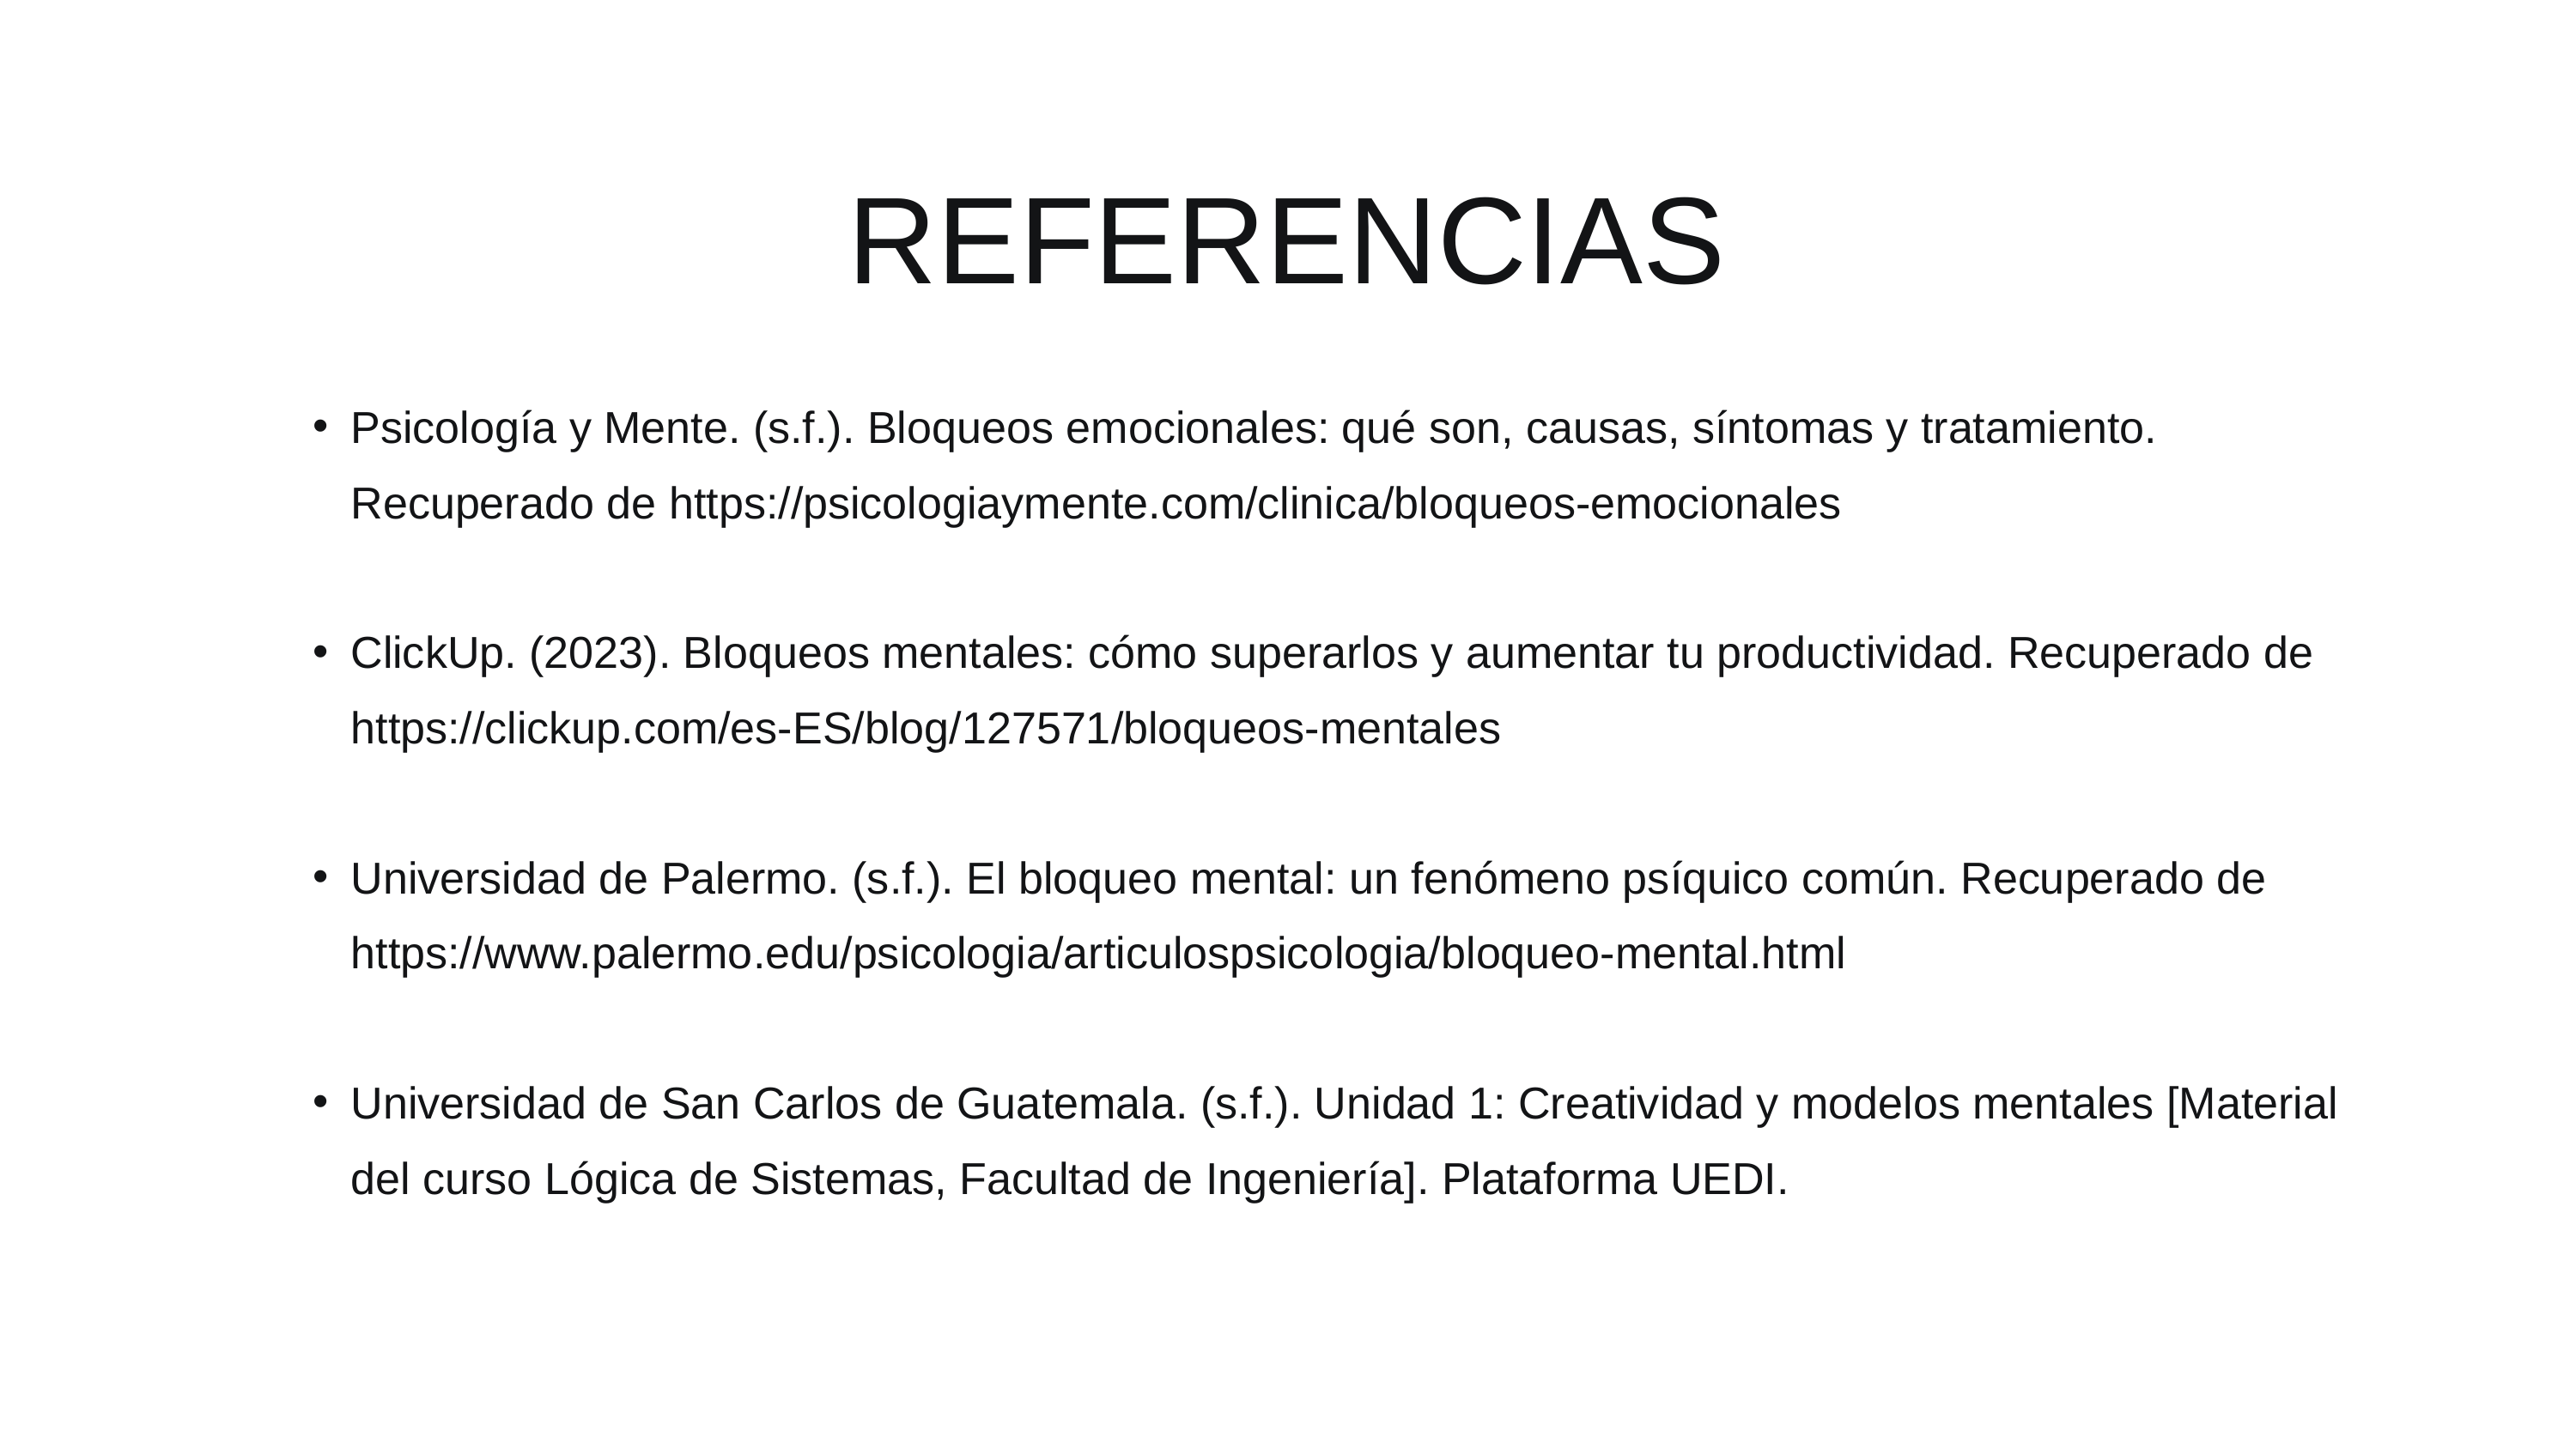

REFERENCIAS
Psicología y Mente. (s.f.). Bloqueos emocionales: qué son, causas, síntomas y tratamiento. Recuperado de https://psicologiaymente.com/clinica/bloqueos-emocionales

ClickUp. (2023). Bloqueos mentales: cómo superarlos y aumentar tu productividad. Recuperado de https://clickup.com/es-ES/blog/127571/bloqueos-mentales

Universidad de Palermo. (s.f.). El bloqueo mental: un fenómeno psíquico común. Recuperado de https://www.palermo.edu/psicologia/articulospsicologia/bloqueo-mental.html

Universidad de San Carlos de Guatemala. (s.f.). Unidad 1: Creatividad y modelos mentales [Material del curso Lógica de Sistemas, Facultad de Ingeniería]. Plataforma UEDI.